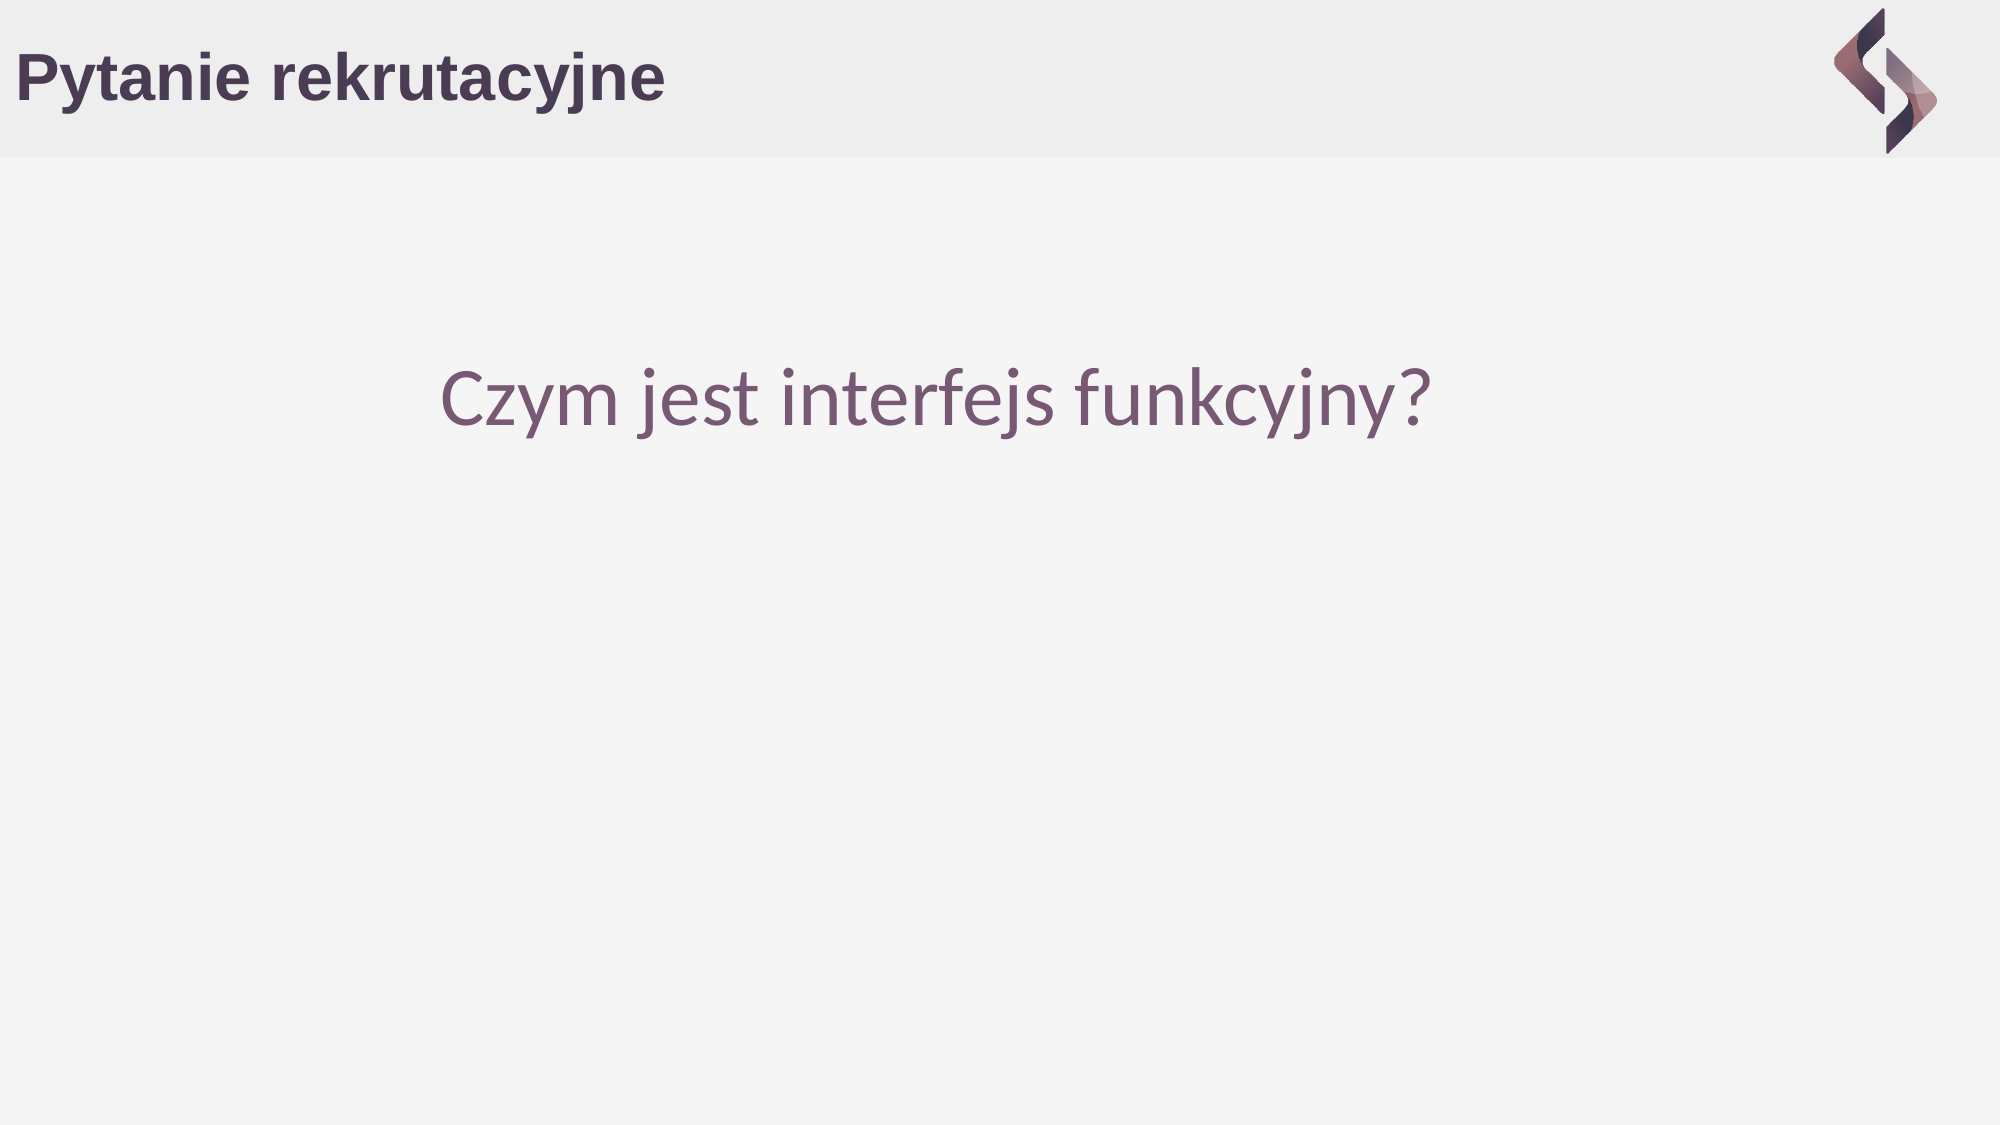

# Pytanie rekrutacyjne
Czym jest interfejs funkcyjny?